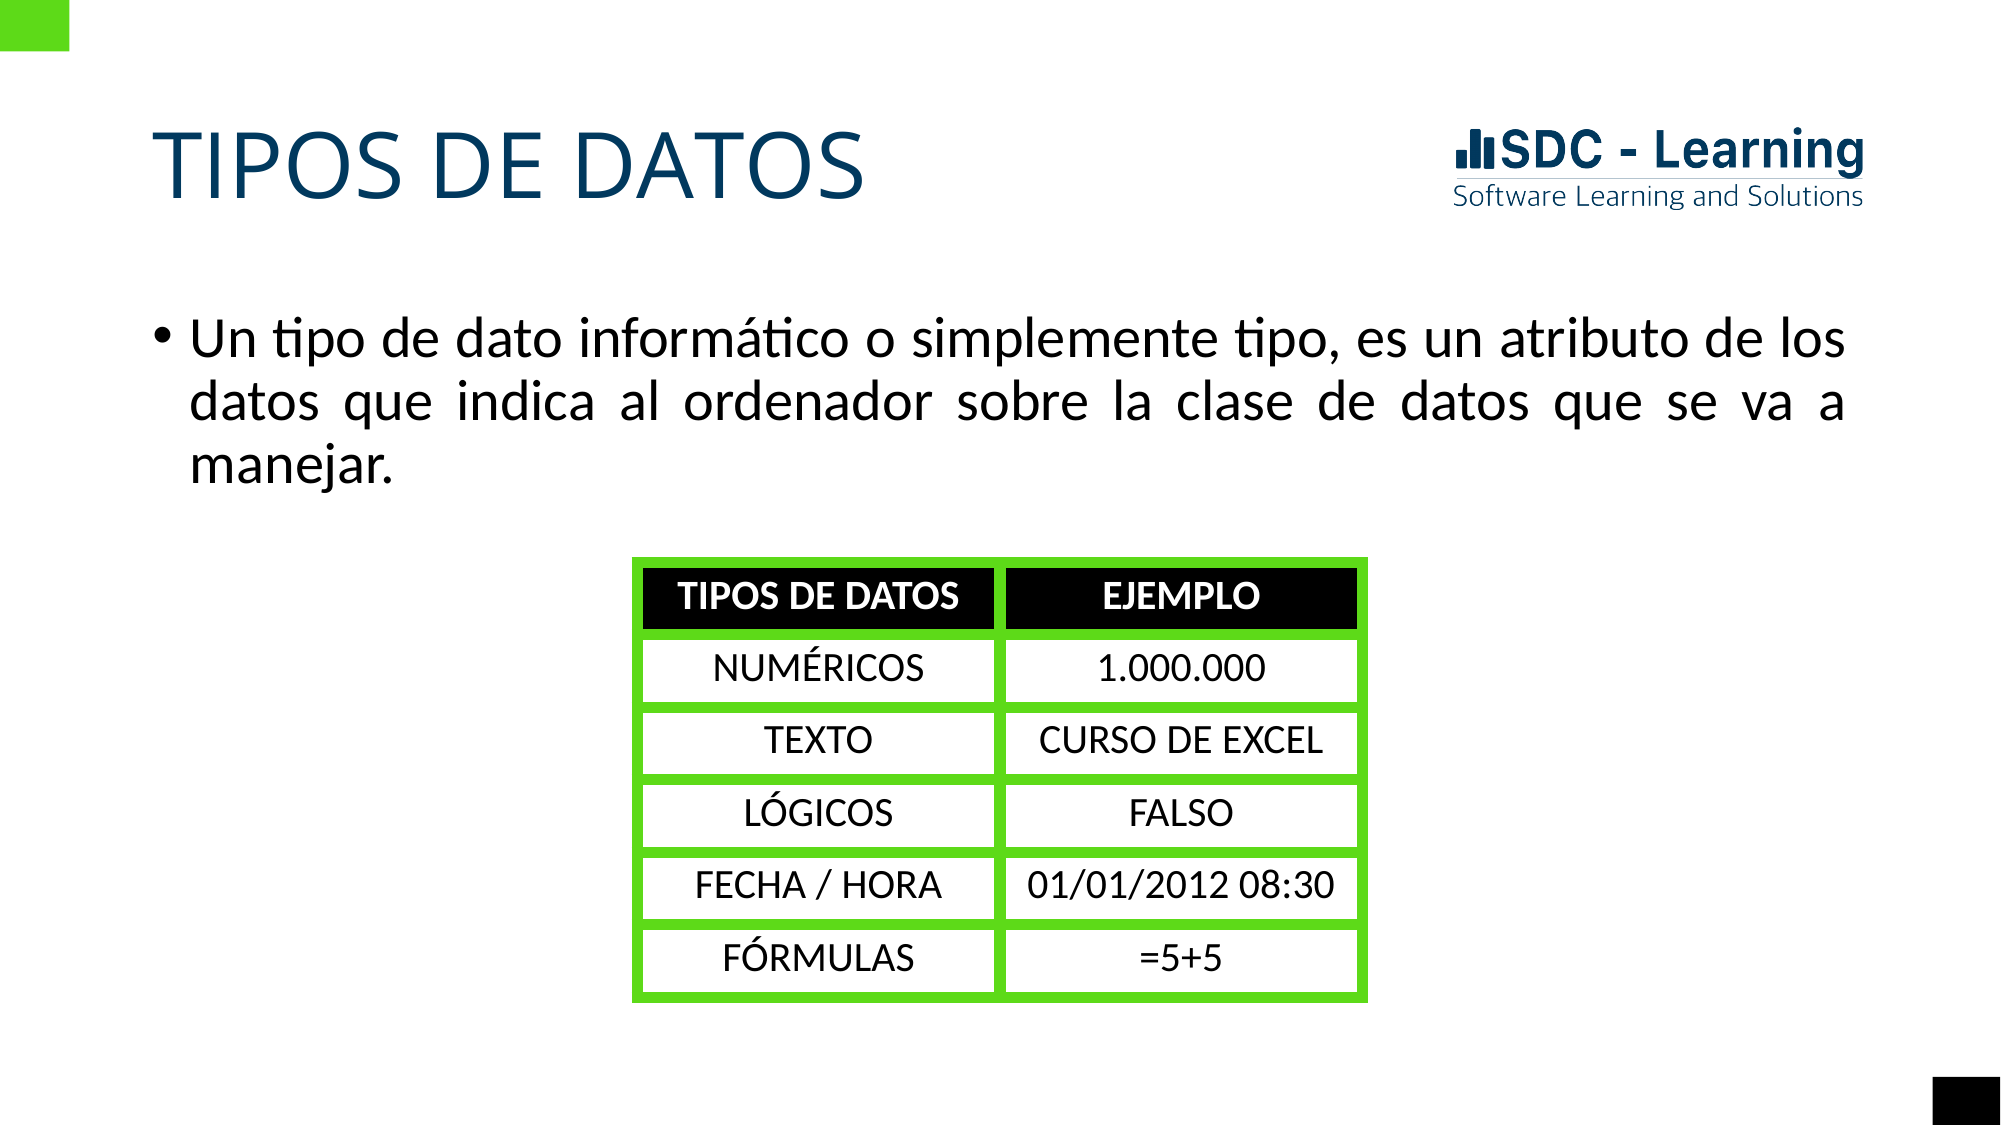

# TIPOS DE DATOS
Un tipo de dato informático o simplemente tipo, es un atributo de los datos que indica al ordenador sobre la clase de datos que se va a manejar.

| TIPOS DE DATOS | EJEMPLO |
| --- | --- |
| NUMÉRICOS | 1.000.000 |
| TEXTO | CURSO DE EXCEL |
| LÓGICOS | FALSO |
| FECHA / HORA | 01/01/2012 08:30 |
| FÓRMULAS | =5+5 |